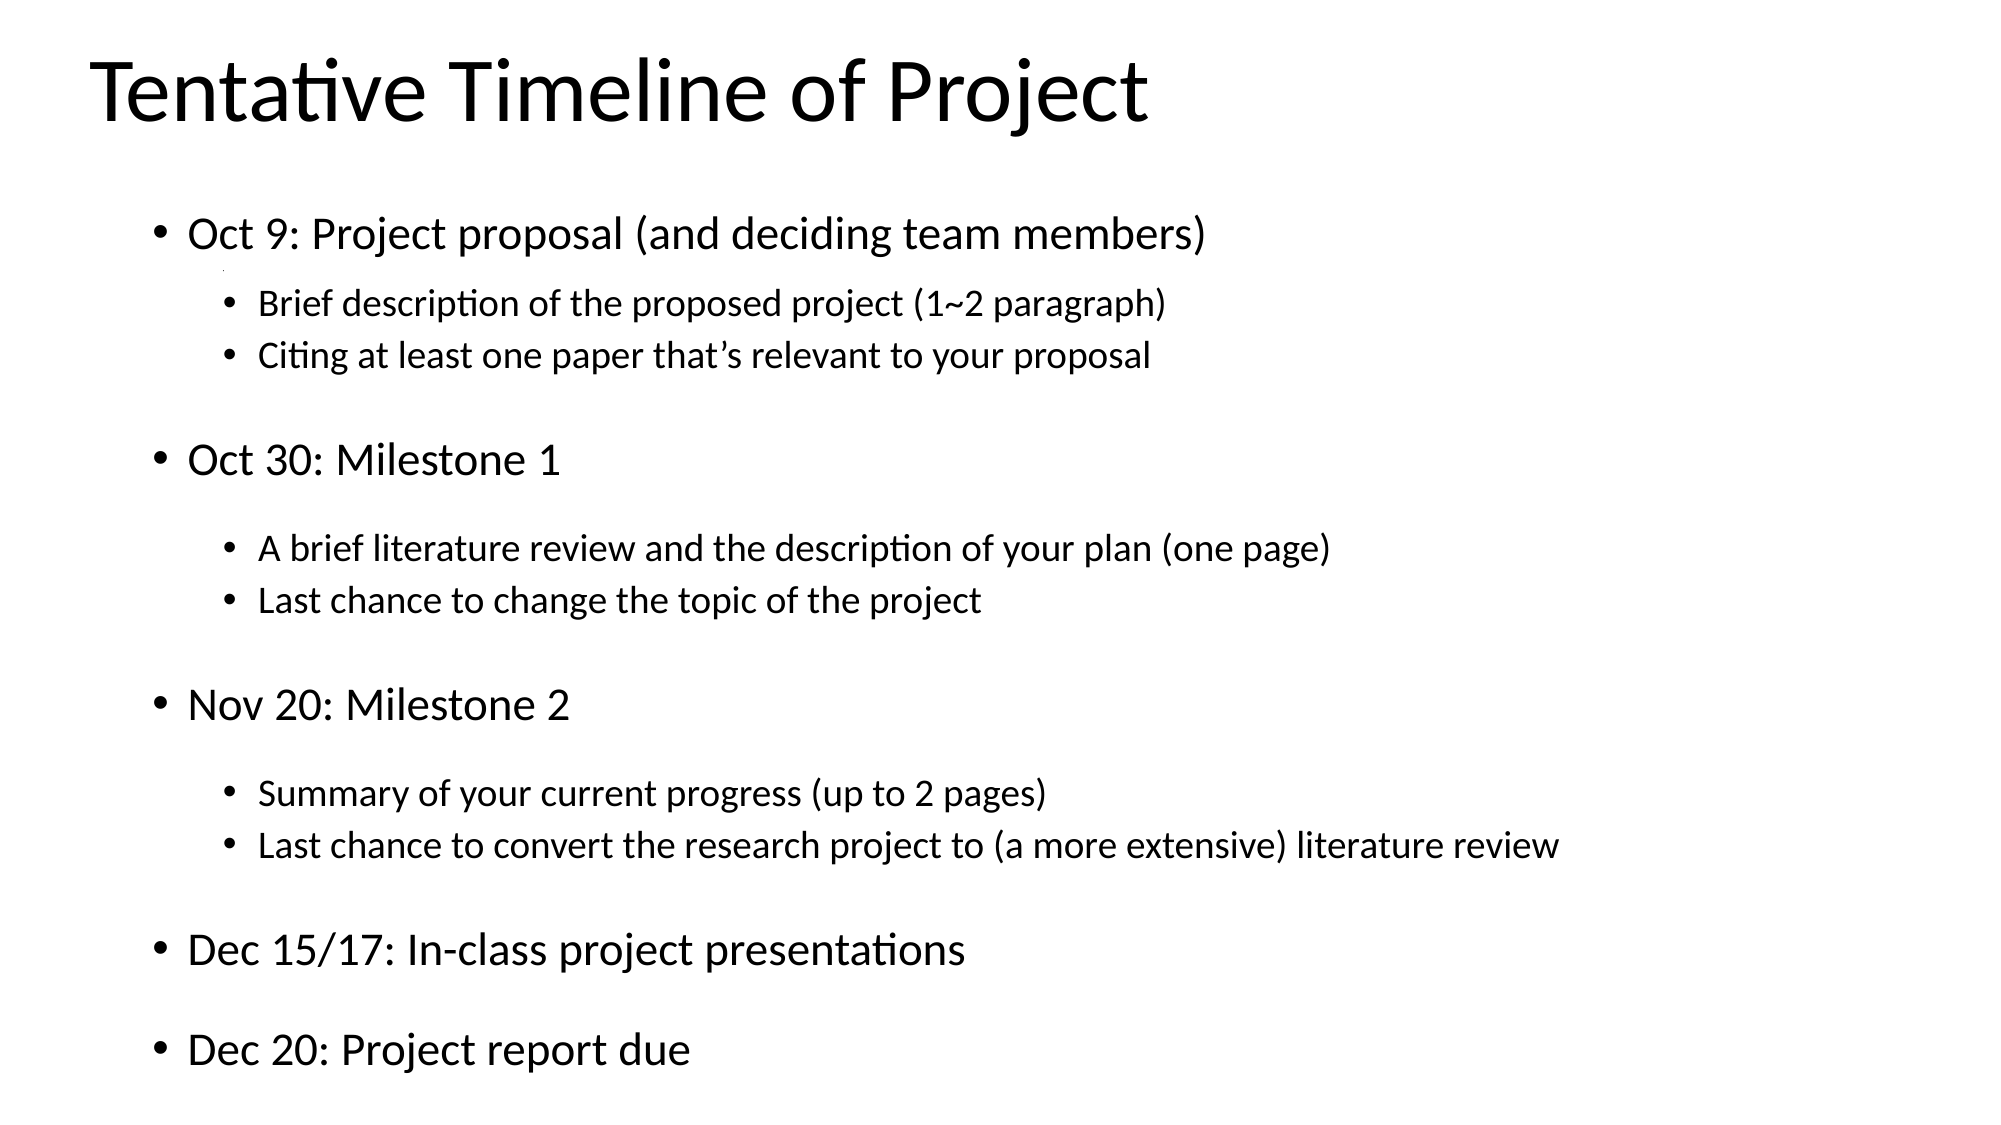

# Tentative Timeline of Project
Oct 9: Project proposal (and deciding team members)

Brief description of the proposed project (1~2 paragraph)
Citing at least one paper that’s relevant to your proposal

Oct 30: Milestone 1

A brief literature review and the description of your plan (one page)
Last chance to change the topic of the project

Nov 20: Milestone 2

Summary of your current progress (up to 2 pages)
Last chance to convert the research project to (a more extensive) literature review

Dec 15/17: In-class project presentations

Dec 20: Project report due